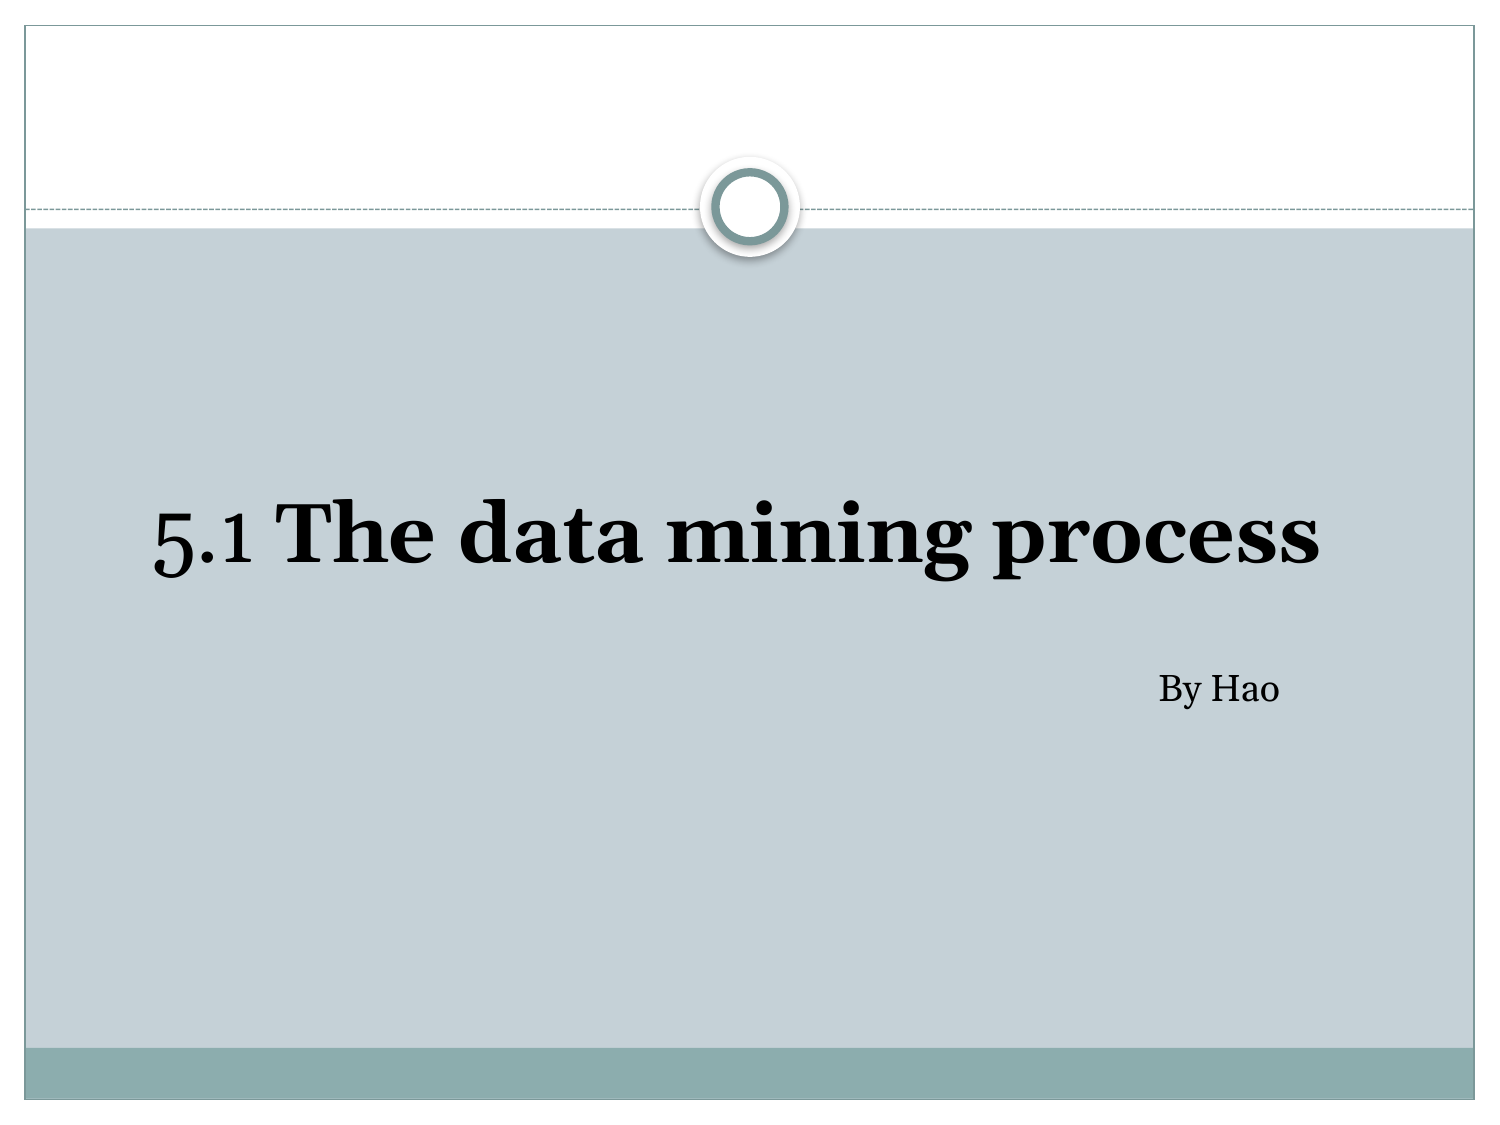

# 5.1 The data mining process
By Hao